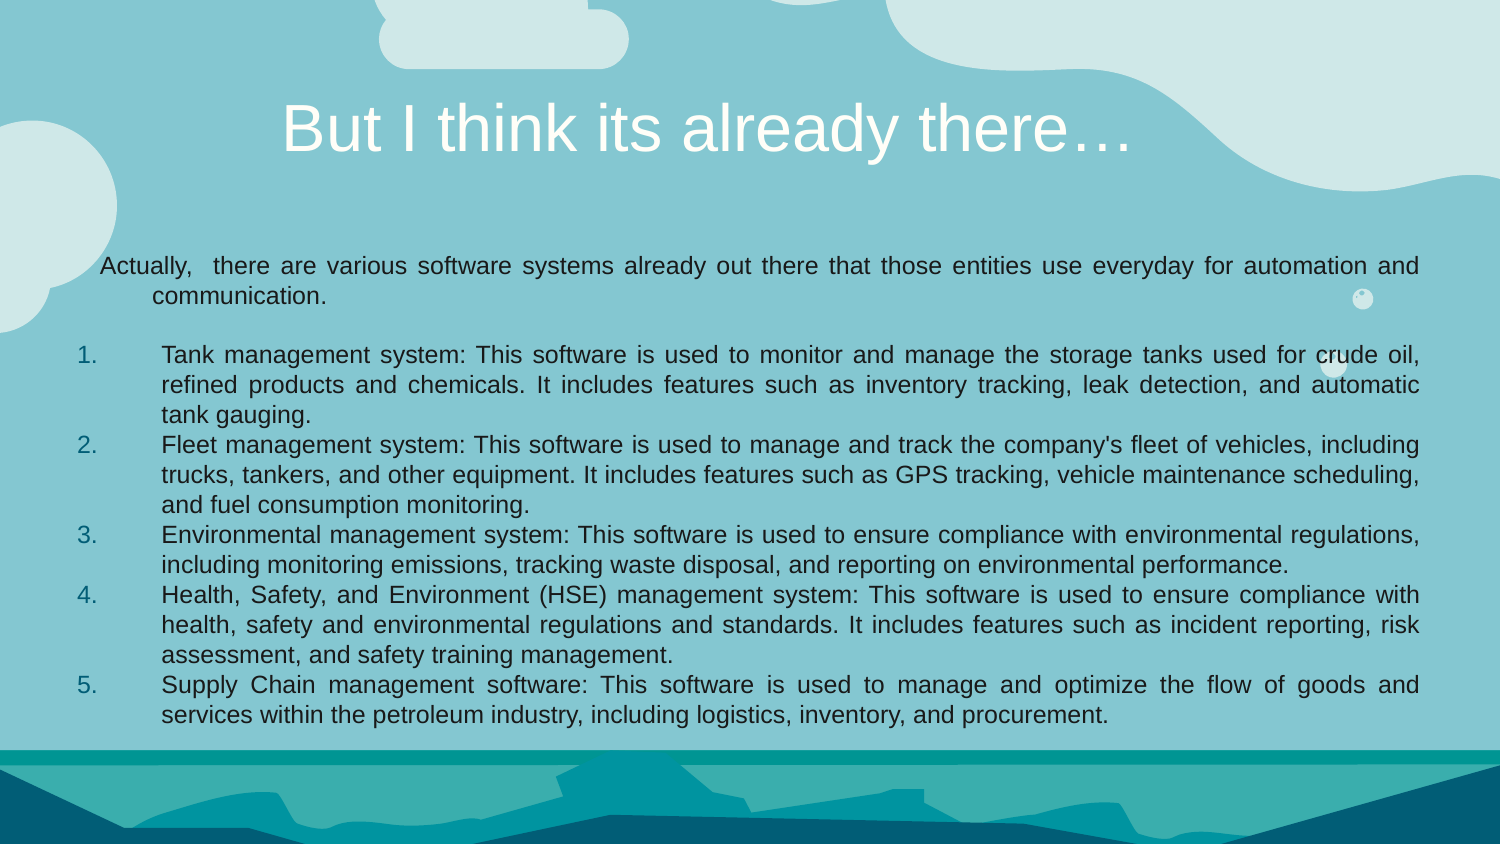

# But I think its already there…

Actually,  there are various software systems already out there that those entities use everyday for automation and communication.

Tank management system: This software is used to monitor and manage the storage tanks used for crude oil, refined products and chemicals. It includes features such as inventory tracking, leak detection, and automatic tank gauging.
Fleet management system: This software is used to manage and track the company's fleet of vehicles, including trucks, tankers, and other equipment. It includes features such as GPS tracking, vehicle maintenance scheduling, and fuel consumption monitoring.
Environmental management system: This software is used to ensure compliance with environmental regulations, including monitoring emissions, tracking waste disposal, and reporting on environmental performance.
Health, Safety, and Environment (HSE) management system: This software is used to ensure compliance with health, safety and environmental regulations and standards. It includes features such as incident reporting, risk assessment, and safety training management.
Supply Chain management software: This software is used to manage and optimize the flow of goods and services within the petroleum industry, including logistics, inventory, and procurement.